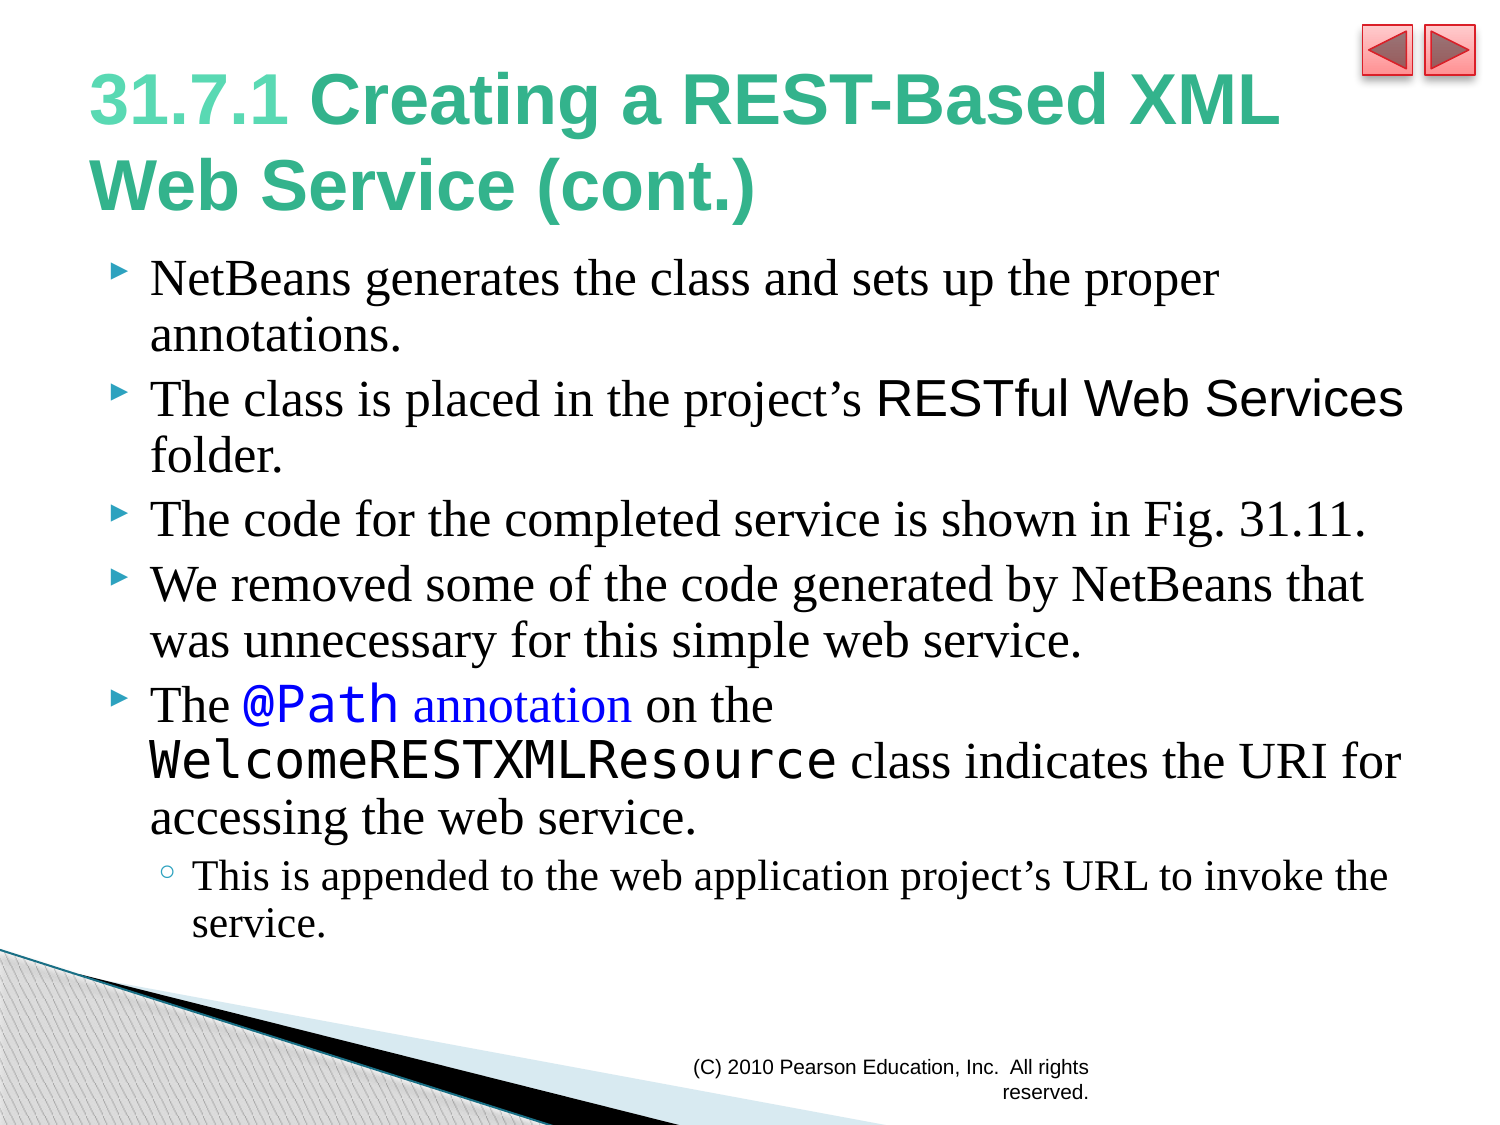

# 31.7.1 Creating a REST-Based XML Web Service (cont.)
NetBeans generates the class and sets up the proper annotations.
The class is placed in the project’s RESTful Web Services folder.
The code for the completed service is shown in Fig. 31.11.
We removed some of the code generated by NetBeans that was unnecessary for this simple web service.
The @Path annotation on the WelcomeRESTXMLResource class indicates the URI for accessing the web service.
This is appended to the web application project’s URL to invoke the service.
(C) 2010 Pearson Education, Inc.  All rights reserved.